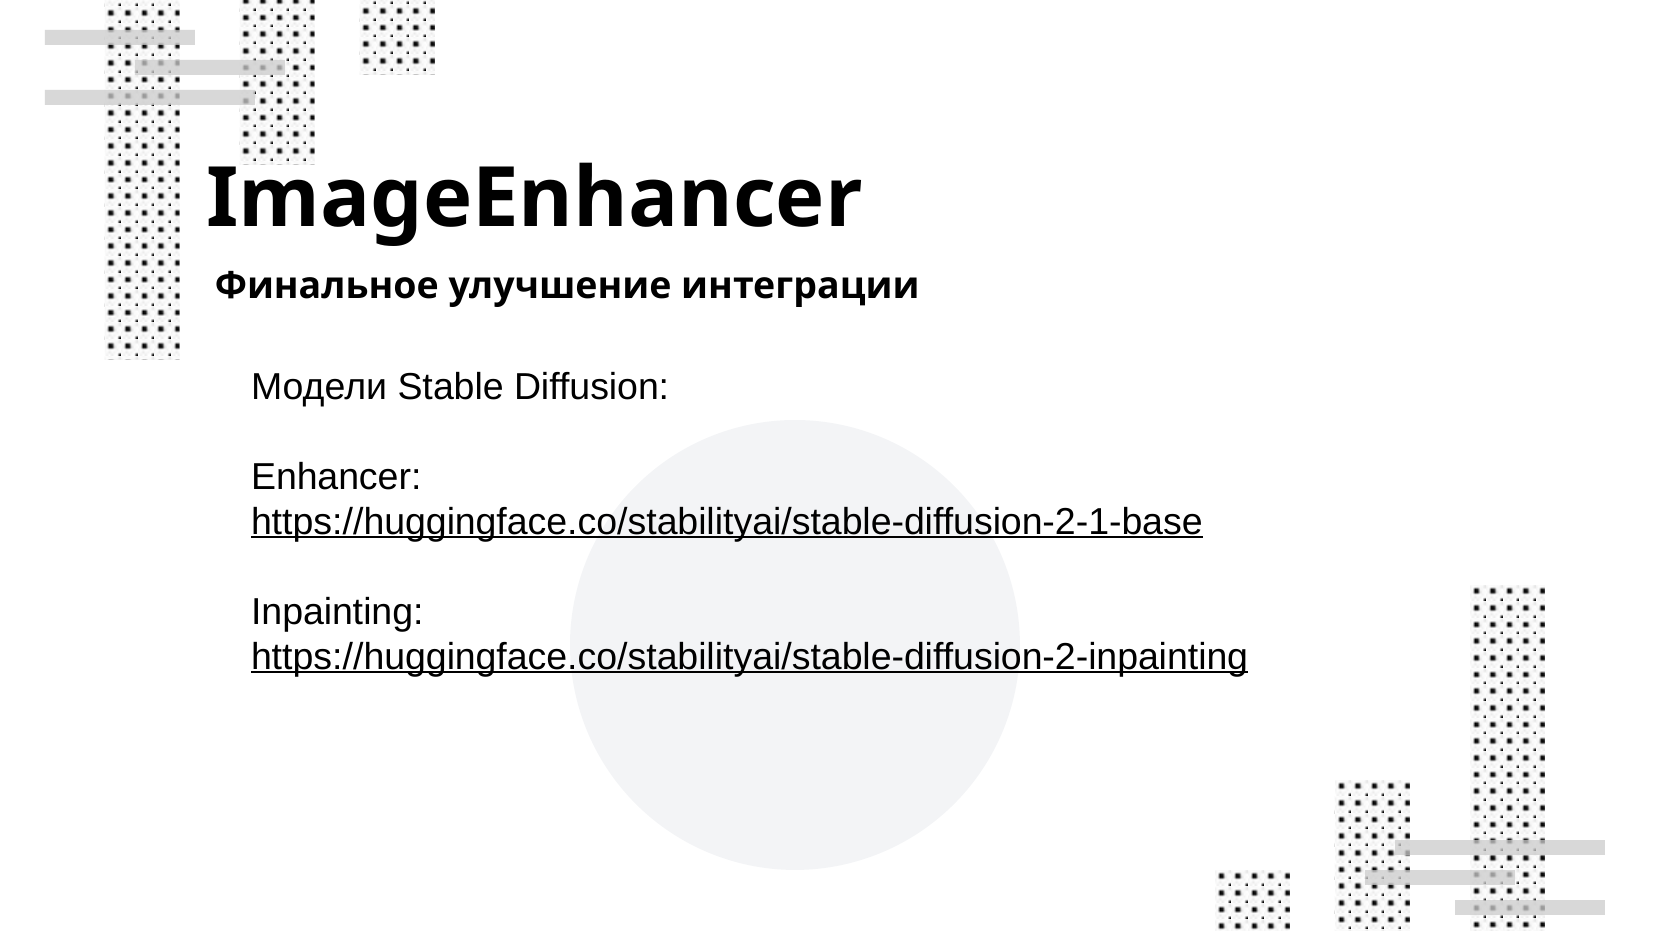

ImageEnhancer
Финальное улучшение интеграции
Модели Stable Diffusion:

Enhancer:
https://huggingface.co/stabilityai/stable-diffusion-2-1-base

Inpainting:
https://huggingface.co/stabilityai/stable-diffusion-2-inpainting